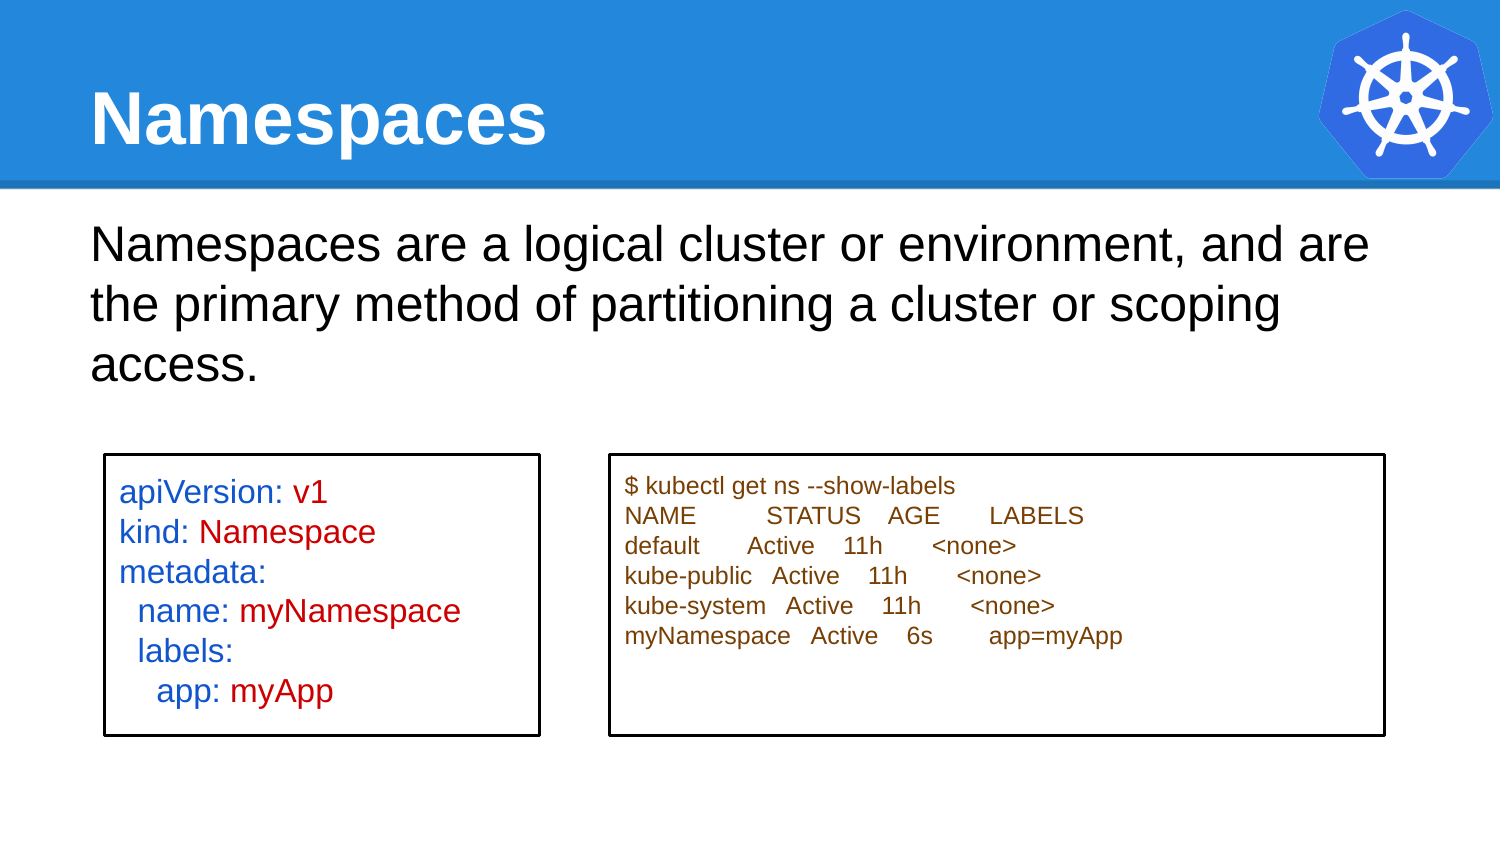

# Namespaces
Namespaces are a logical cluster or environment, and are the primary method of partitioning a cluster or scoping access.

apiVersion: v1
kind: Namespace
metadata:
  name: myNamespace
  labels:
    app: myApp

$ kubectl get ns --show-labels
NAME          STATUS    AGE       LABELS
default       Active    11h       <none>
kube-public   Active    11h       <none>
kube-system   Active    11h       <none>
myNamespace   Active    6s        app=myApp